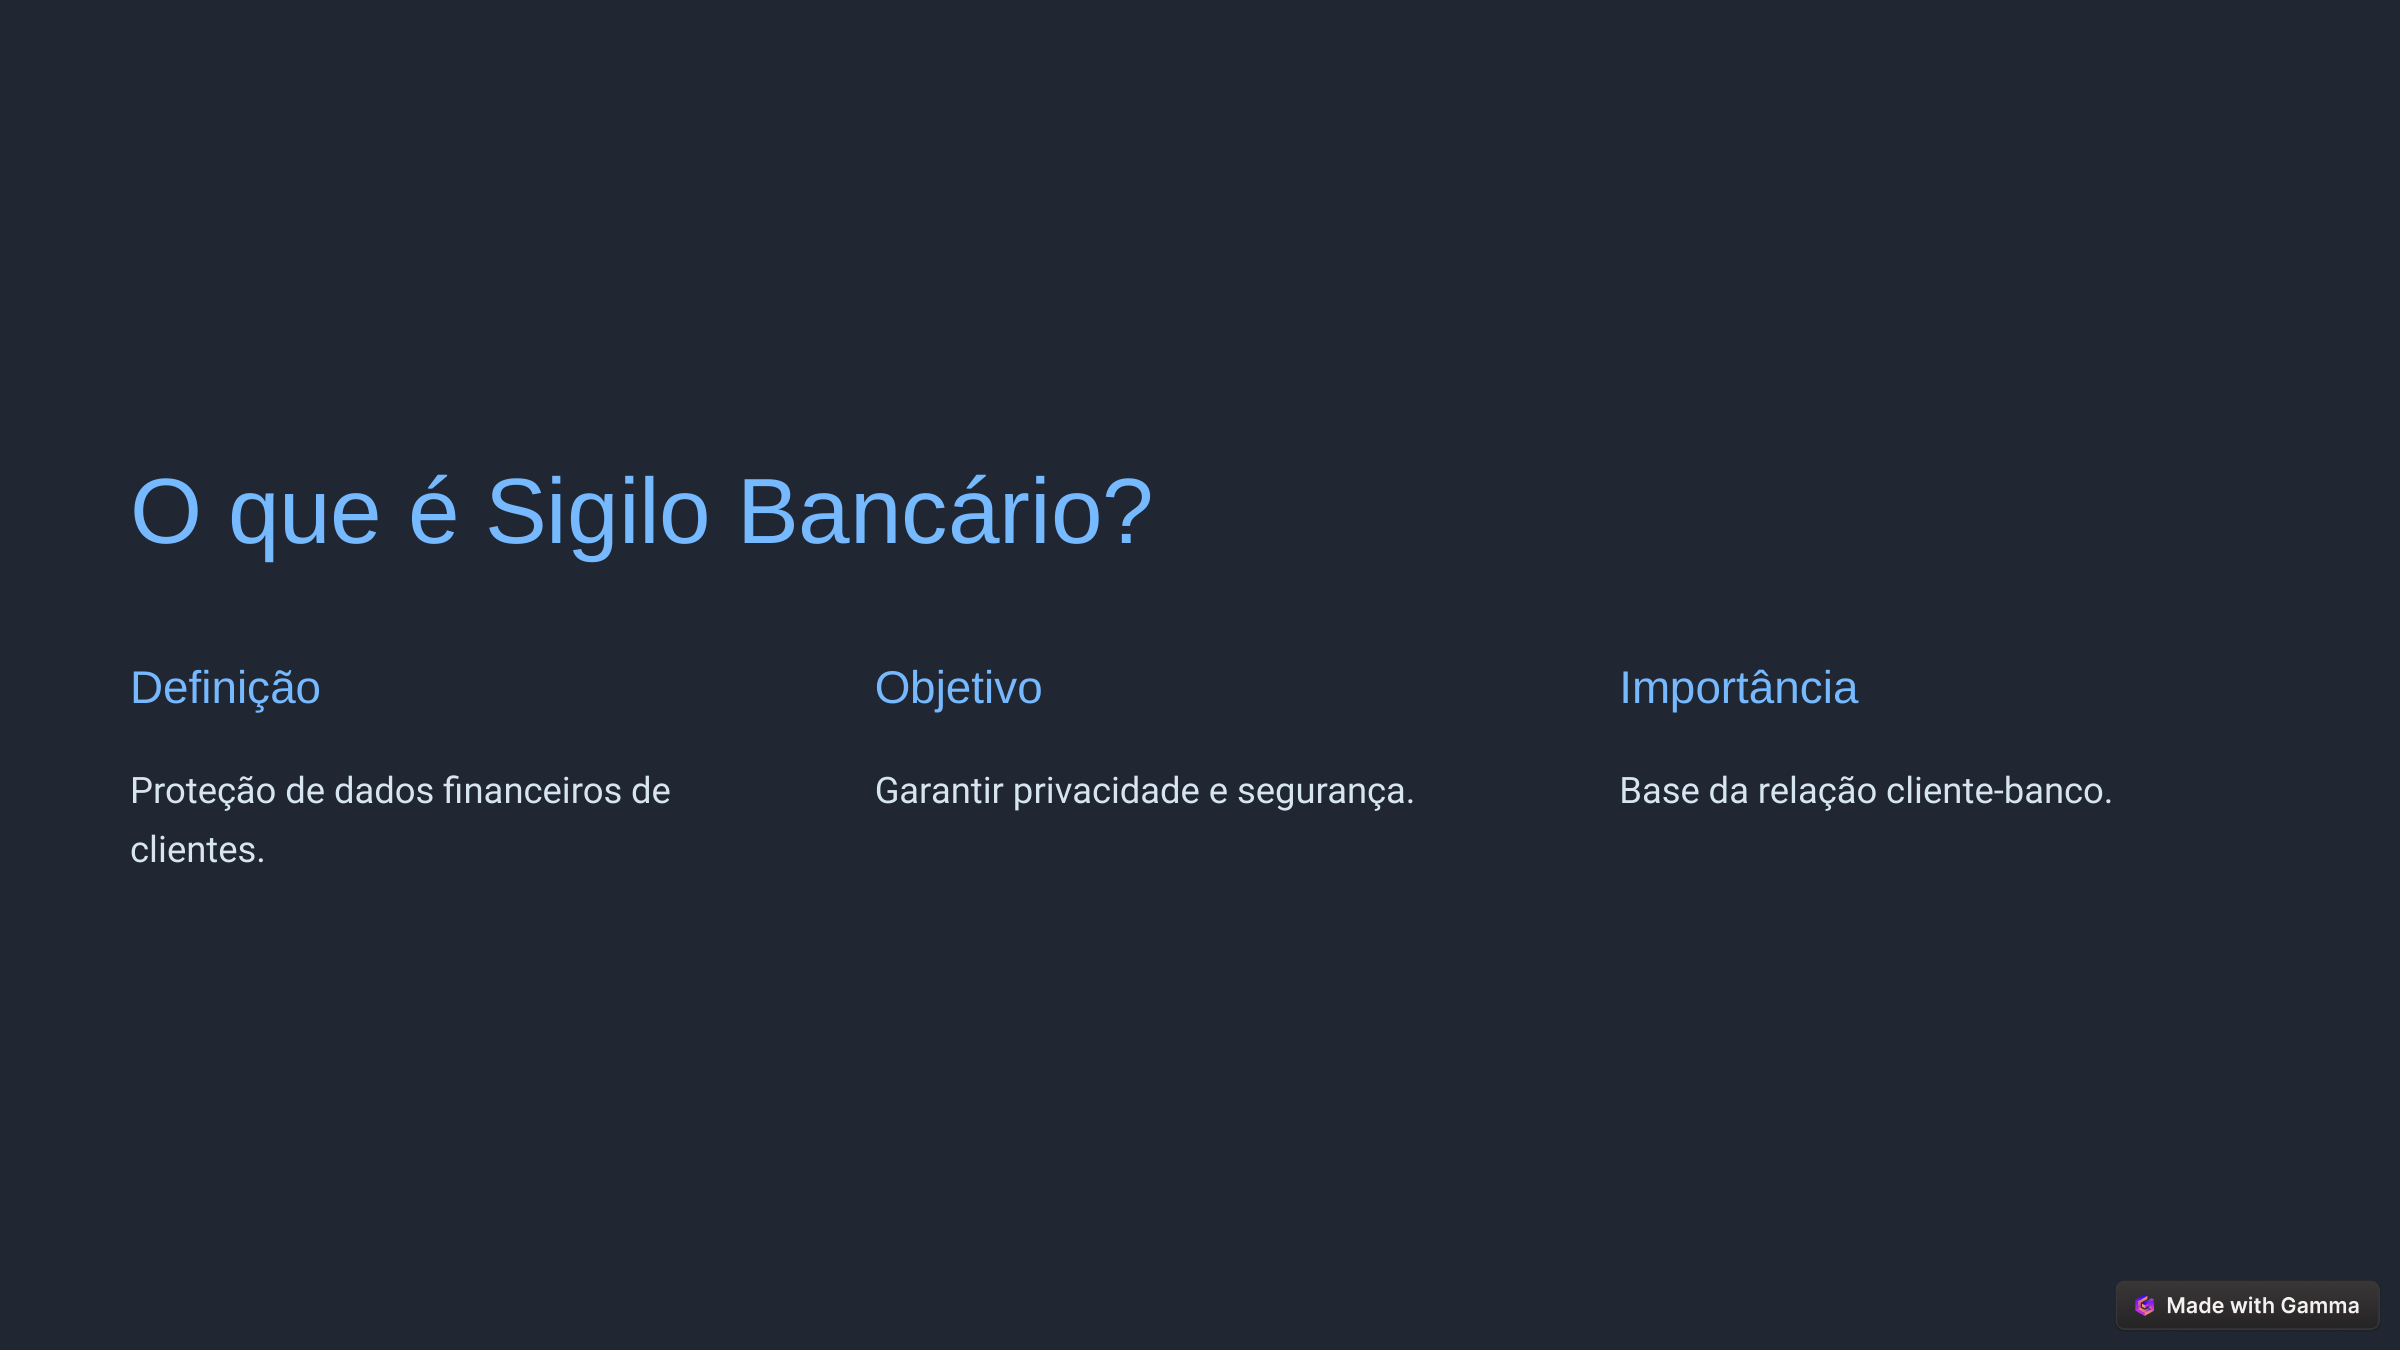

O que é Sigilo Bancário?
Definição
Objetivo
Importância
Proteção de dados financeiros de clientes.
Garantir privacidade e segurança.
Base da relação cliente-banco.